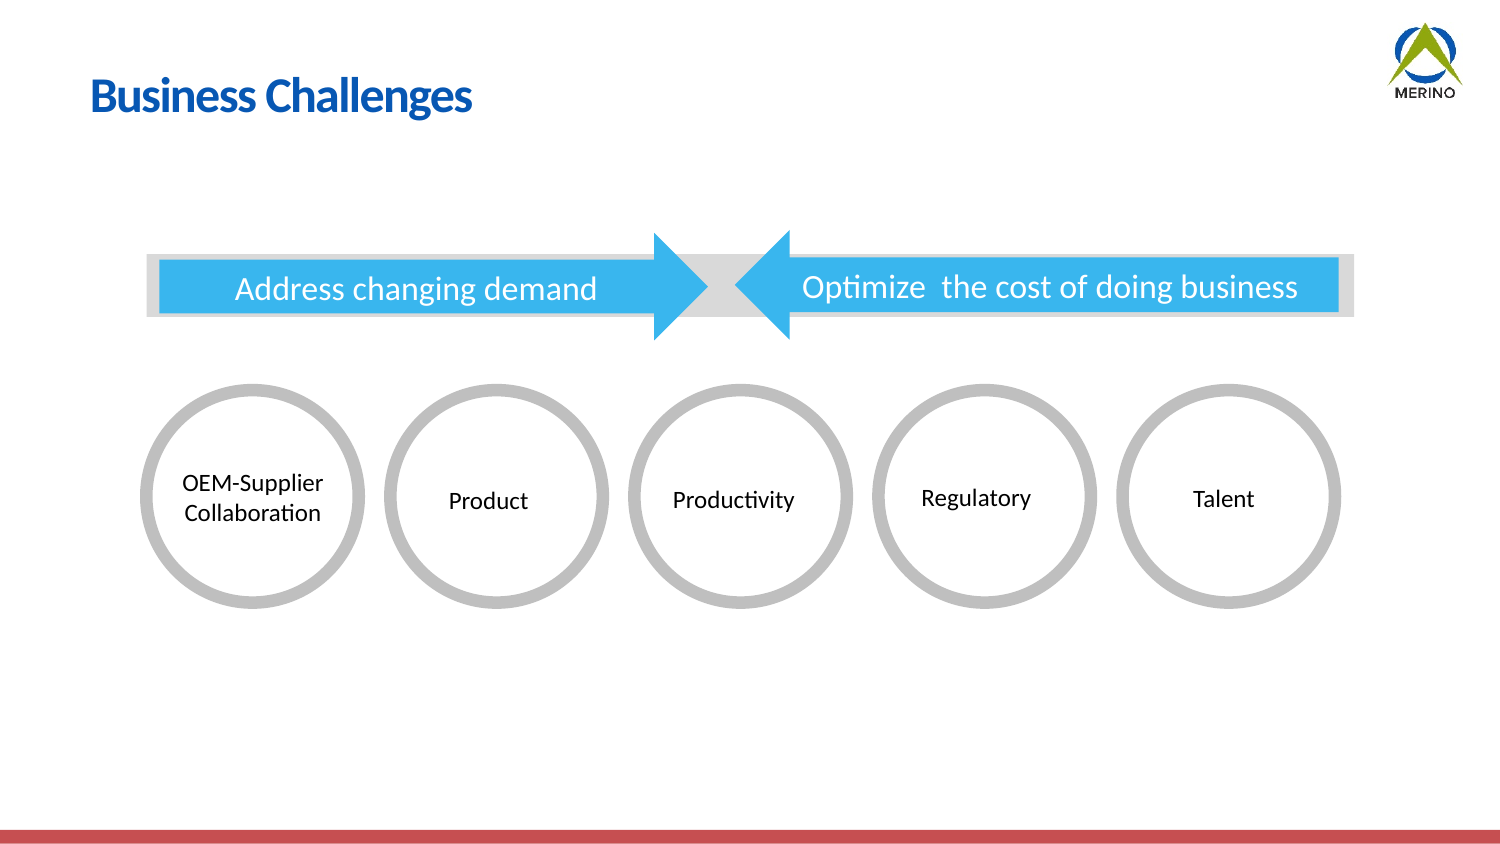

# Business Challenges
Optimize  the cost of doing business
Address changing demand

OEM-Supplier Collaboration
Regulatory
Talent
Productivity
Product